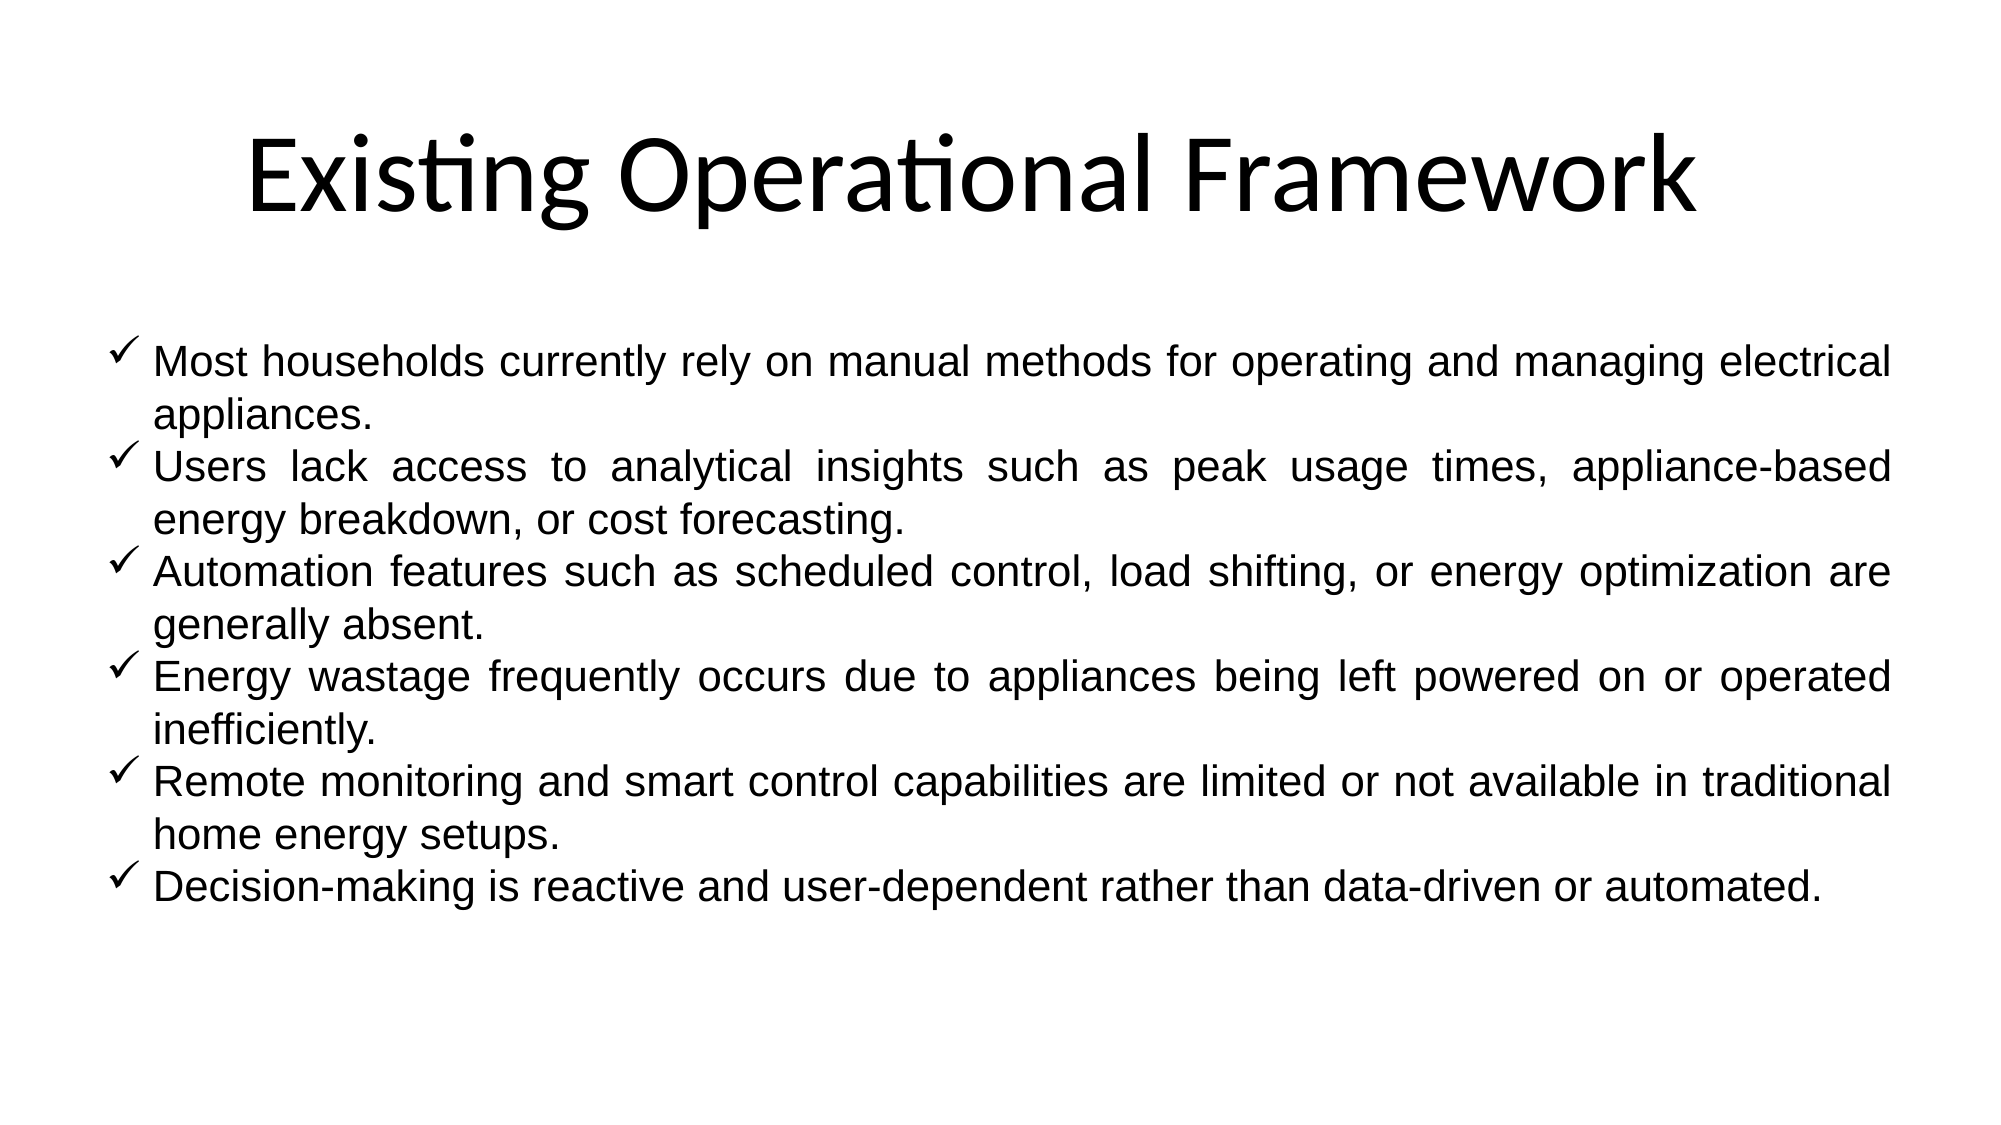

Existing Operational Framework
Most households currently rely on manual methods for operating and managing electrical appliances.
Users lack access to analytical insights such as peak usage times, appliance-based energy breakdown, or cost forecasting.
Automation features such as scheduled control, load shifting, or energy optimization are generally absent.
Energy wastage frequently occurs due to appliances being left powered on or operated inefficiently.
Remote monitoring and smart control capabilities are limited or not available in traditional home energy setups.
Decision-making is reactive and user-dependent rather than data-driven or automated.